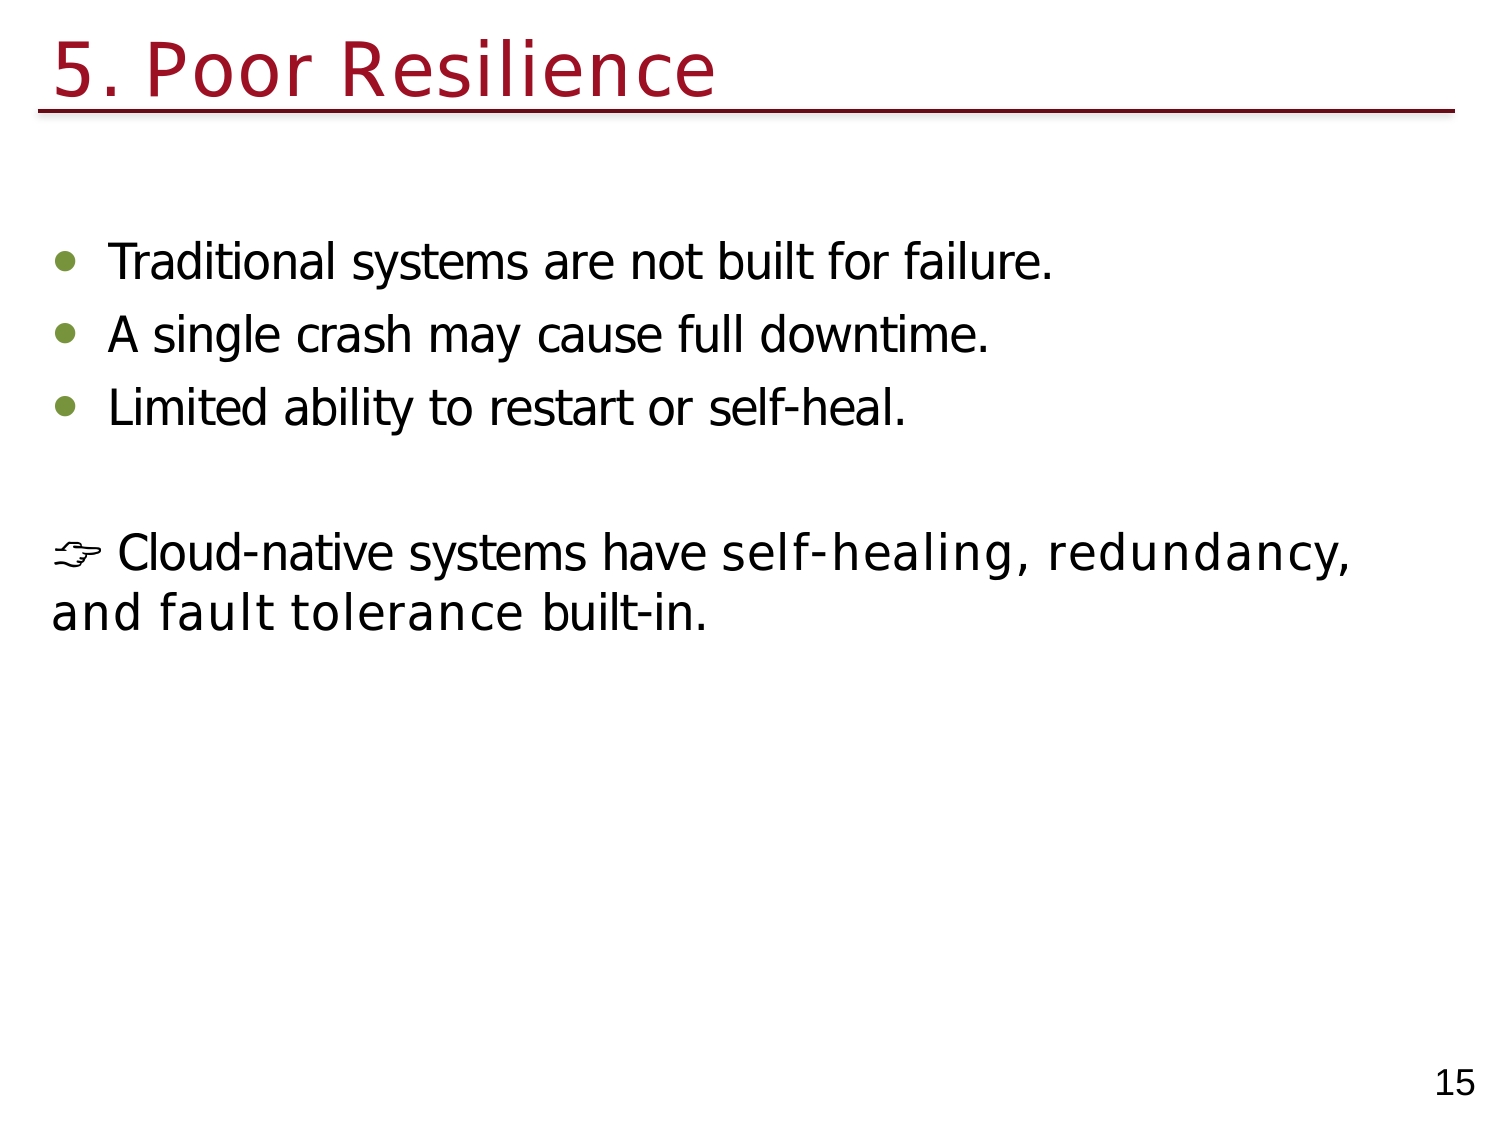

# 5. Poor Resilience
Traditional systems are not built for failure.
A single crash may cause full downtime.
Limited ability to restart or self-heal.

👉 Cloud-native systems have self-healing, redundancy, and fault tolerance built-in.

15